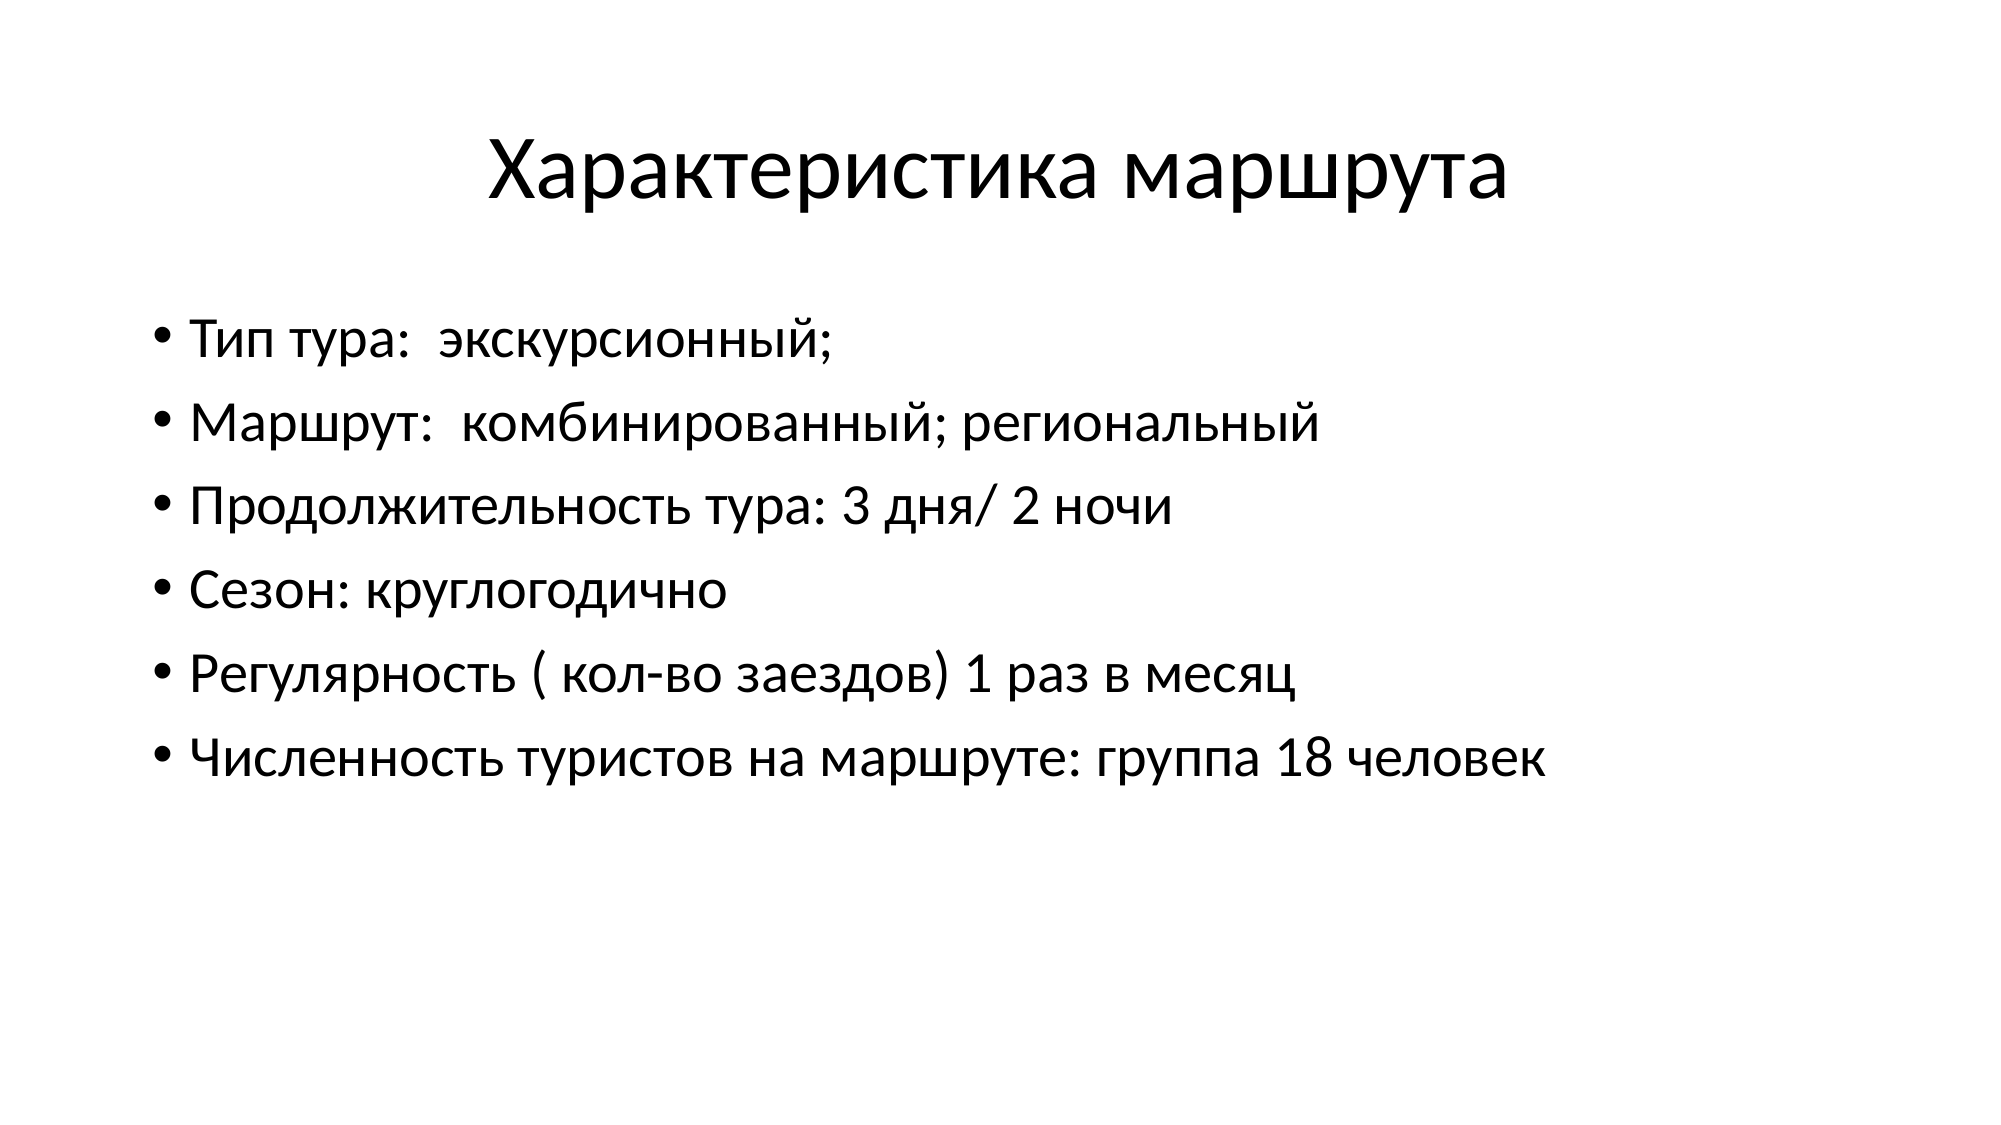

# Характеристика маршрута
Тип тура:  экскурсионный;
Маршрут:  комбинированный; региональный
Продолжительность тура: 3 дня/ 2 ночи
Сезон: круглогодично
Регулярность ( кол-во заездов) 1 раз в месяц
Численность туристов на маршруте: группа 18 человек